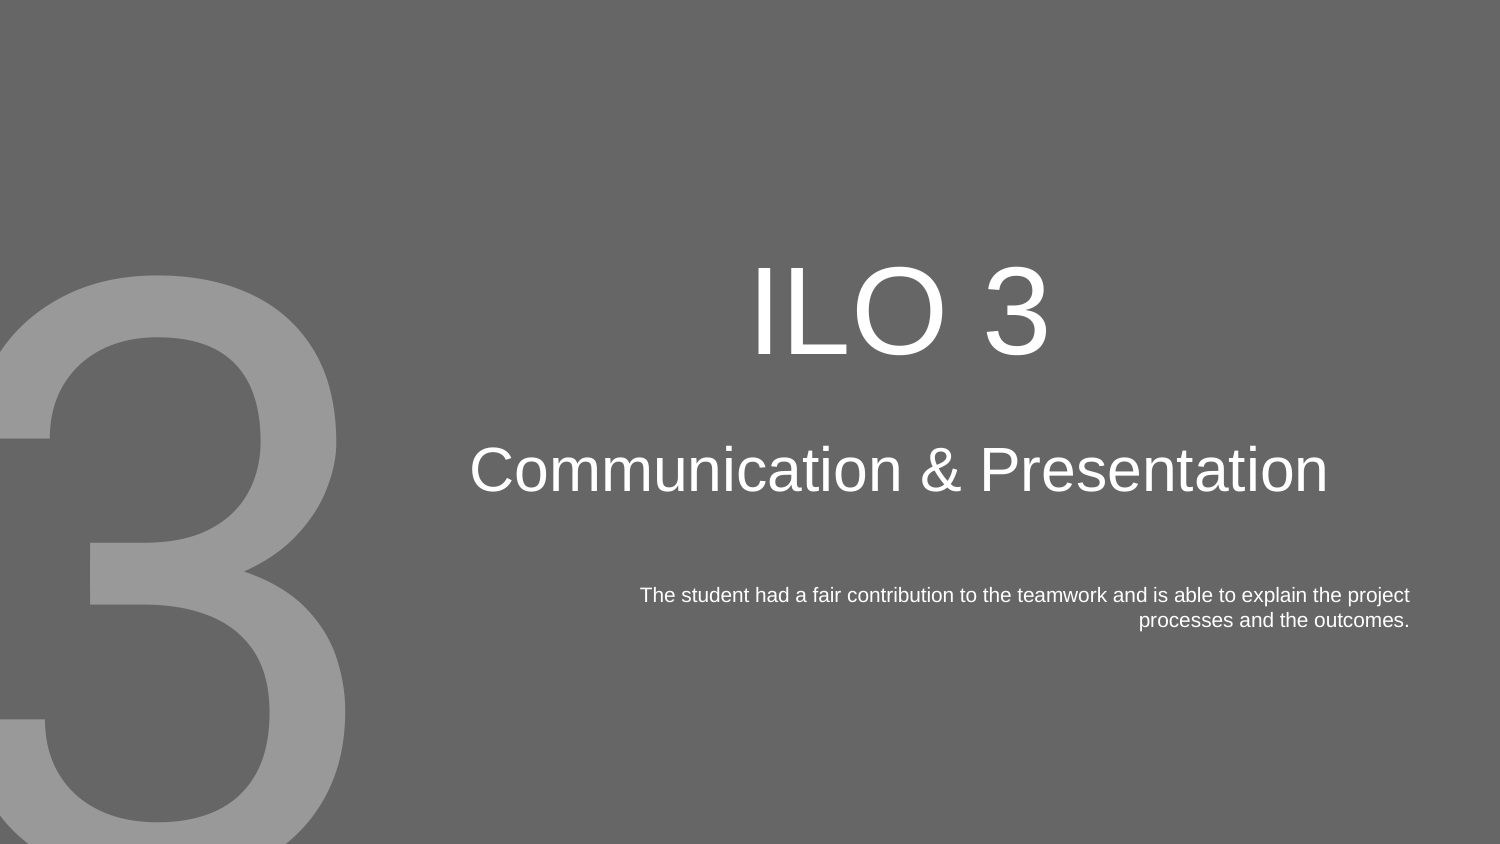

3
# ILO 3
Communication & Presentation
The student had a fair contribution to the teamwork and is able to explain the project processes and the outcomes.